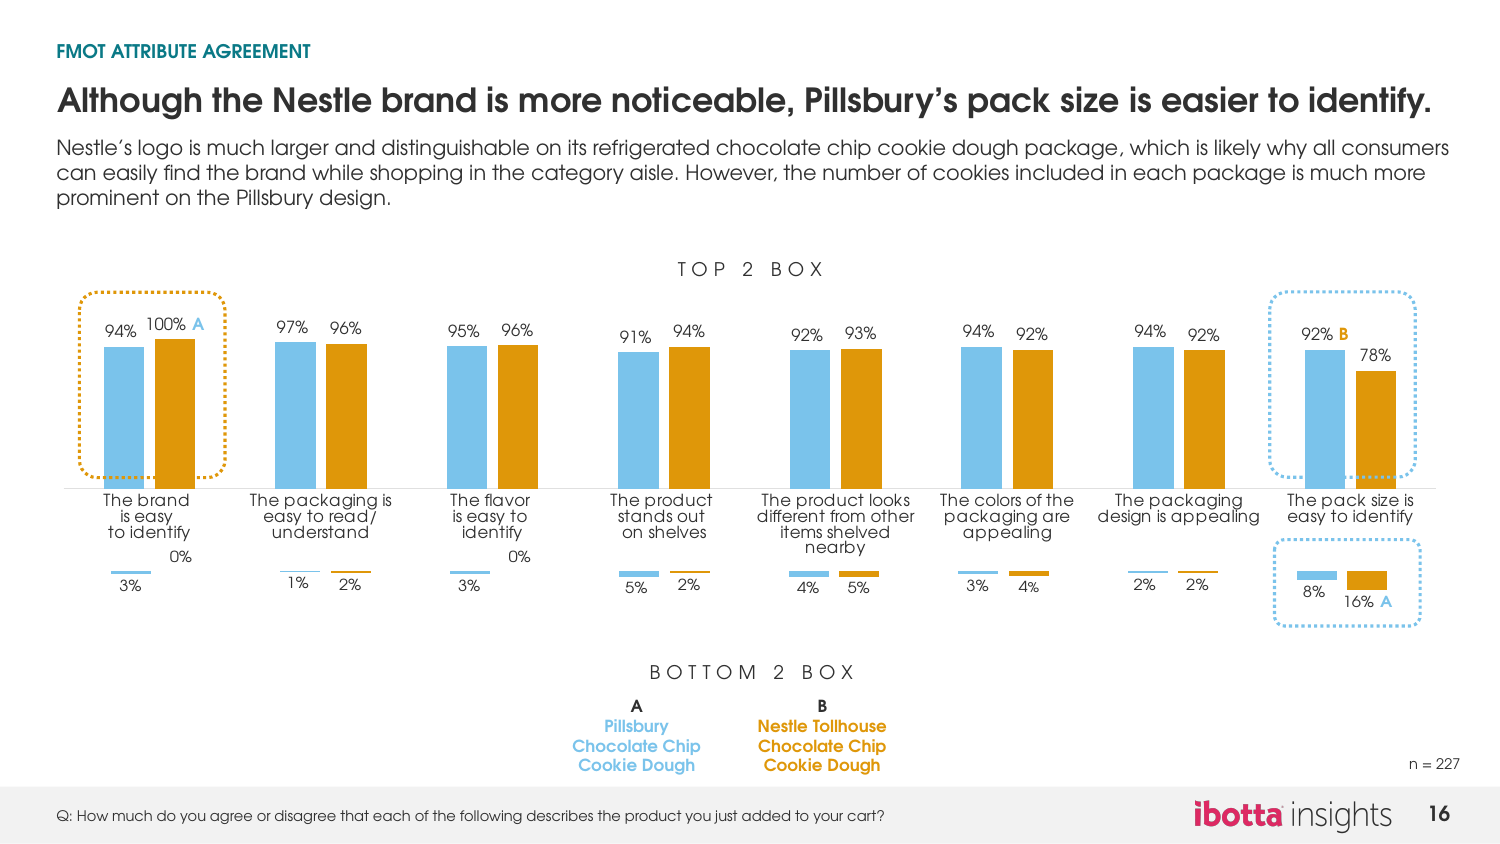

FMOT ATTRIBUTE AGREEMENT
# Although the Nestle brand is more noticeable, Pillsbury’s pack size is easier to identify.
Nestle’s logo is much larger and distinguishable on its refrigerated chocolate chip cookie dough package, which is likely why all consumers can easily find the brand while shopping in the category aisle. However, the number of cookies included in each package is much more prominent on the Pillsbury design.
TOP 2 BOX

### Chart

| Category | GMI | Competitive |
|---|---|---|
| The brand
is easy
to identify | 0.94247788 | 0.9955752200000001 |
| The packaging is
easy to read/
understand | 0.9734513300000001 | 0.96460177 |
| The flavor
is easy to
identify | 0.94690265 | 0.95575221 |
| The product
stands out
on shelves | 0.90707965 | 0.94247788 |
| The product looks different from other items shelved nearby | 0.92035398 | 0.92920354 |
| The colors of the packaging are appealing | 0.94247788 | 0.9247787599999999 |
| The packaging design is appealing | 0.94247788 | 0.92035398 |
| The pack size is easy to identify | 0.9247787599999999 | 0.78318584 |

### Chart

| Category | GMI | Competitive |
|---|---|---|
| The brand is easy to identify | -0.03 | 0.0 |
| The package is easy to read/understand | -0.01 | -0.02 |
| The flavor is easy to identify | -0.03 | 0.0 |
| The product stands out on shelves | -0.05 | -0.02 |
| The product looks different from other items shelved nearby | -0.05 | -0.05 |
| The colors of the packaging are appealing | -0.03 | -0.04 |
| The packaging design is appealing | -0.02 | -0.02 |
| The pack size is easy to identify | -0.08 | -0.16 |
BOTTOM 2 BOX
A
Pillsbury Chocolate Chip Cookie Dough
B
Nestle Tollhouse Chocolate Chip Cookie Dough
n = 227
16
Q: How much do you agree or disagree that each of the following describes the product you just added to your cart?